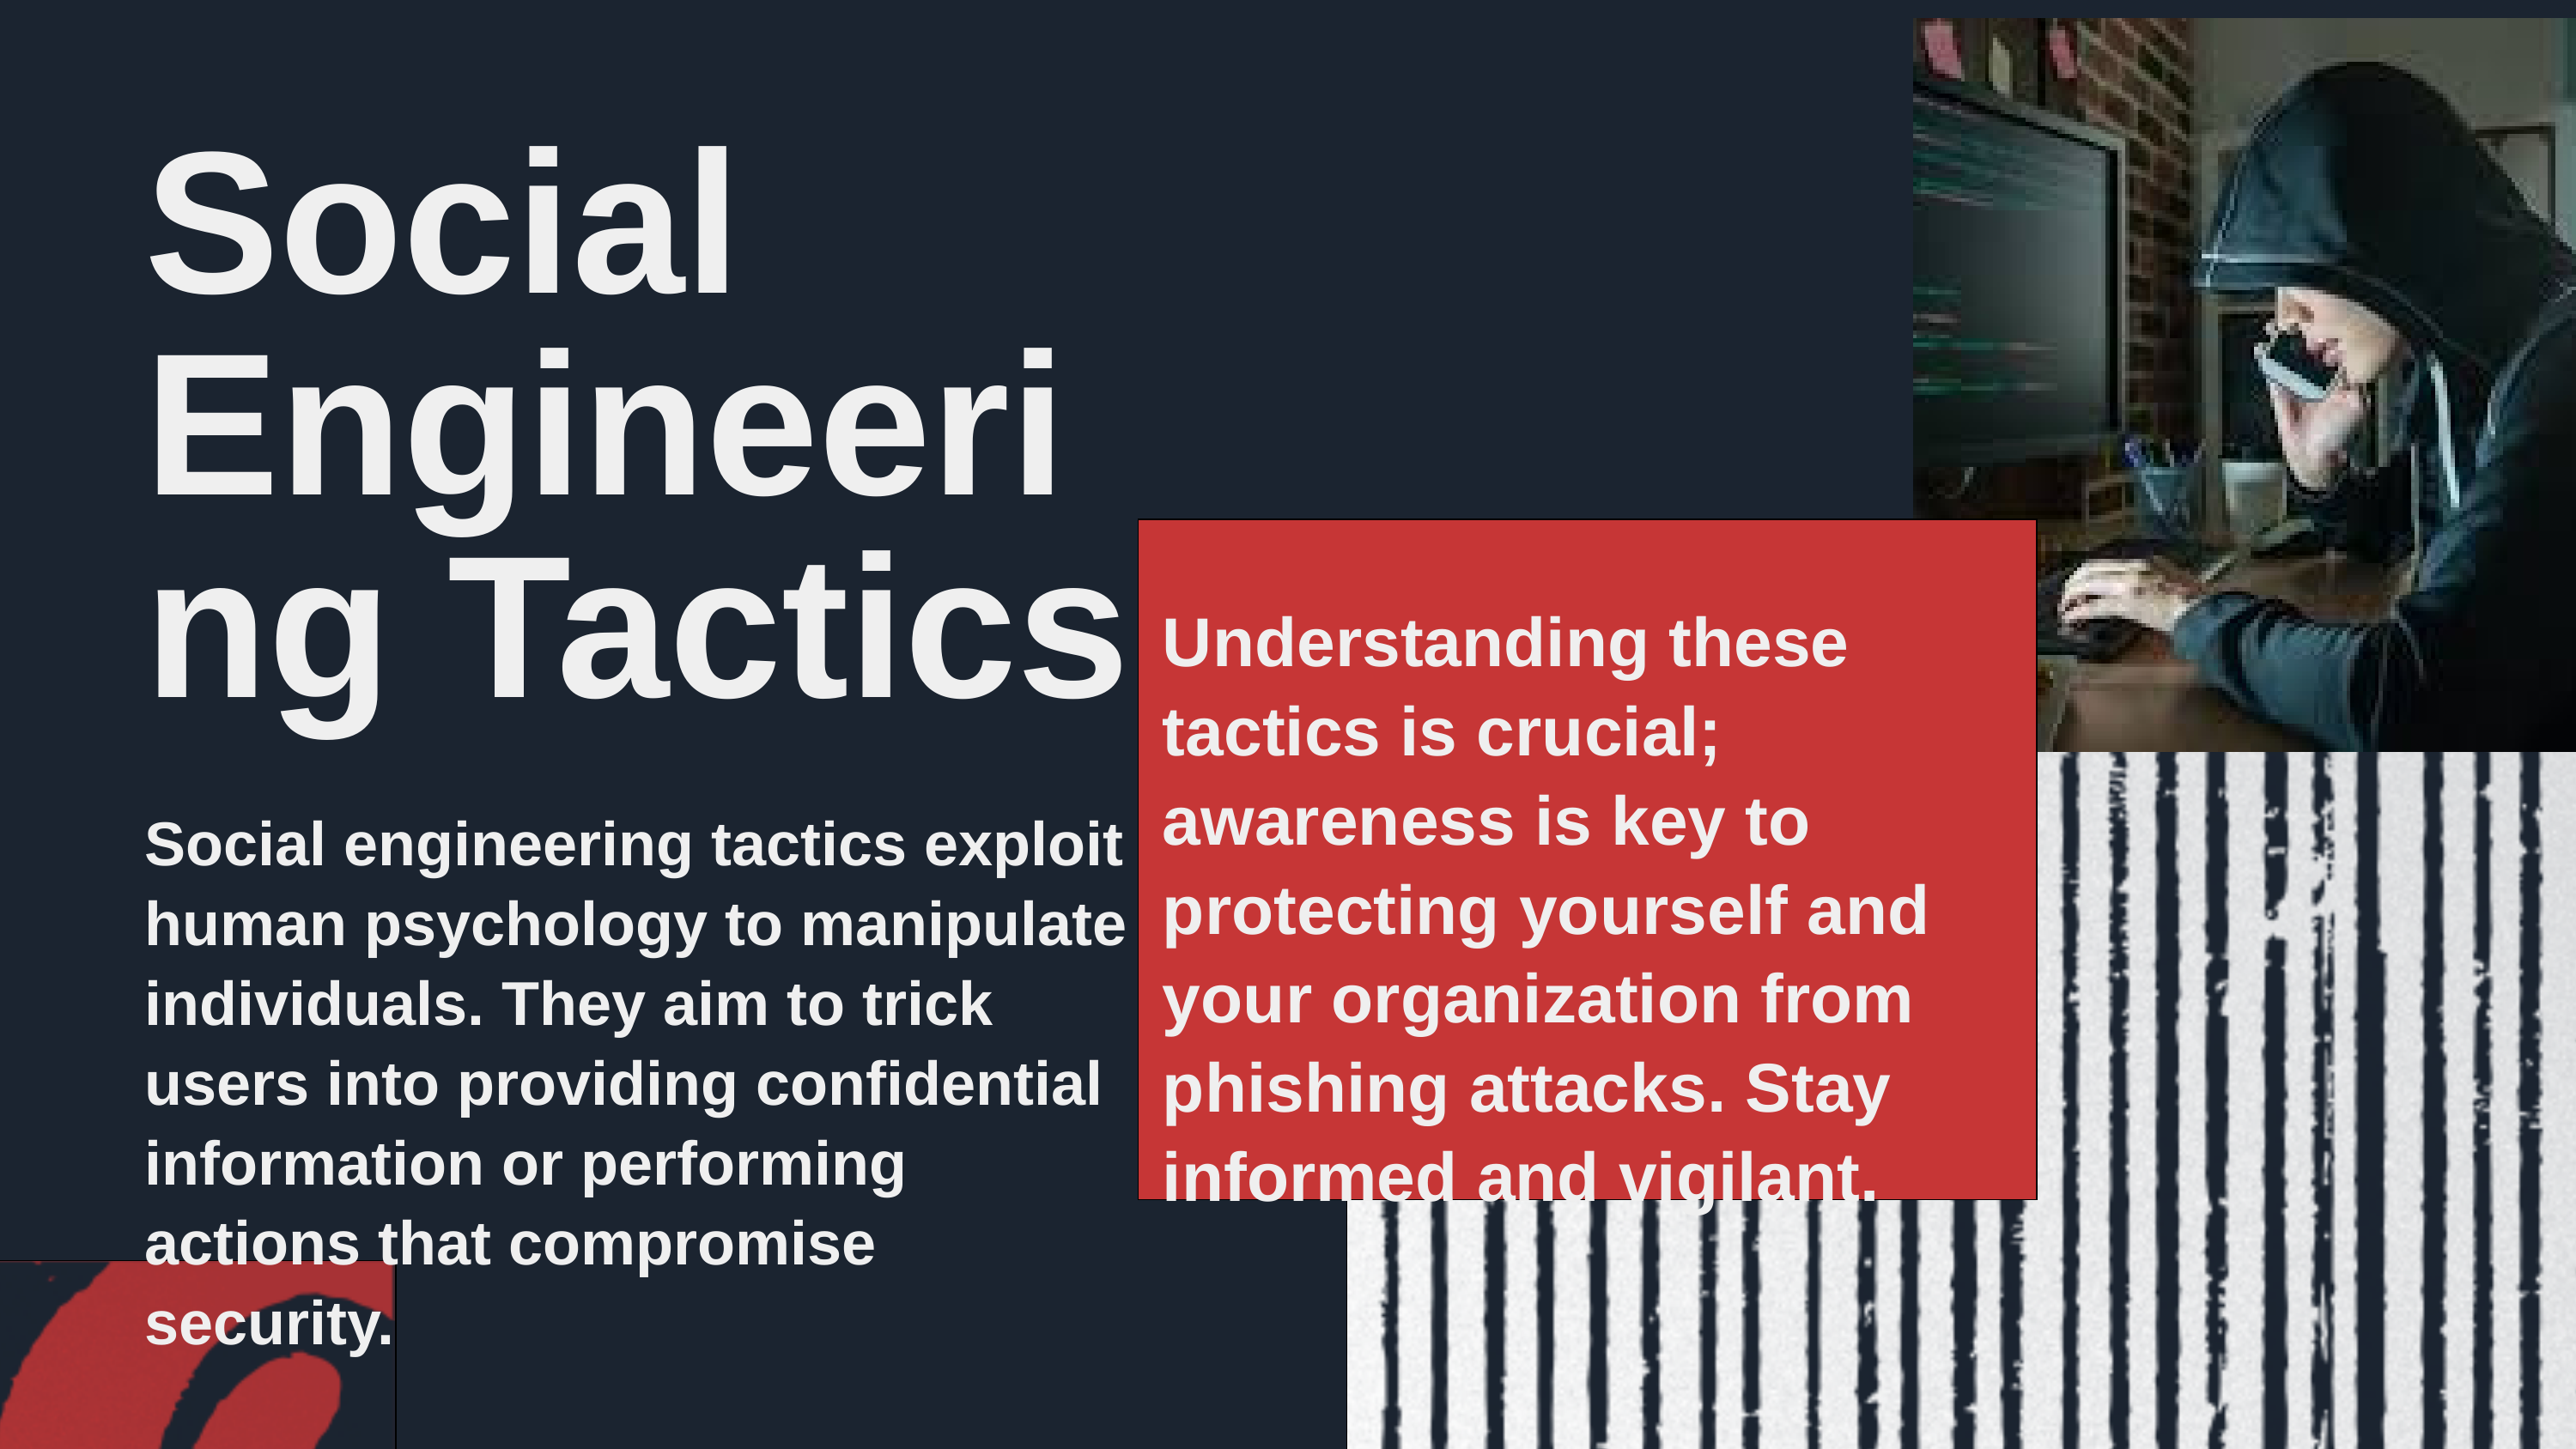

Social Engineering Tactics
Social engineering tactics exploit human psychology to manipulate individuals. They aim to trick users into providing confidential information or performing actions that compromise security.

Understanding these tactics is crucial; awareness is key to protecting yourself and your organization from phishing attacks. Stay informed and vigilant.